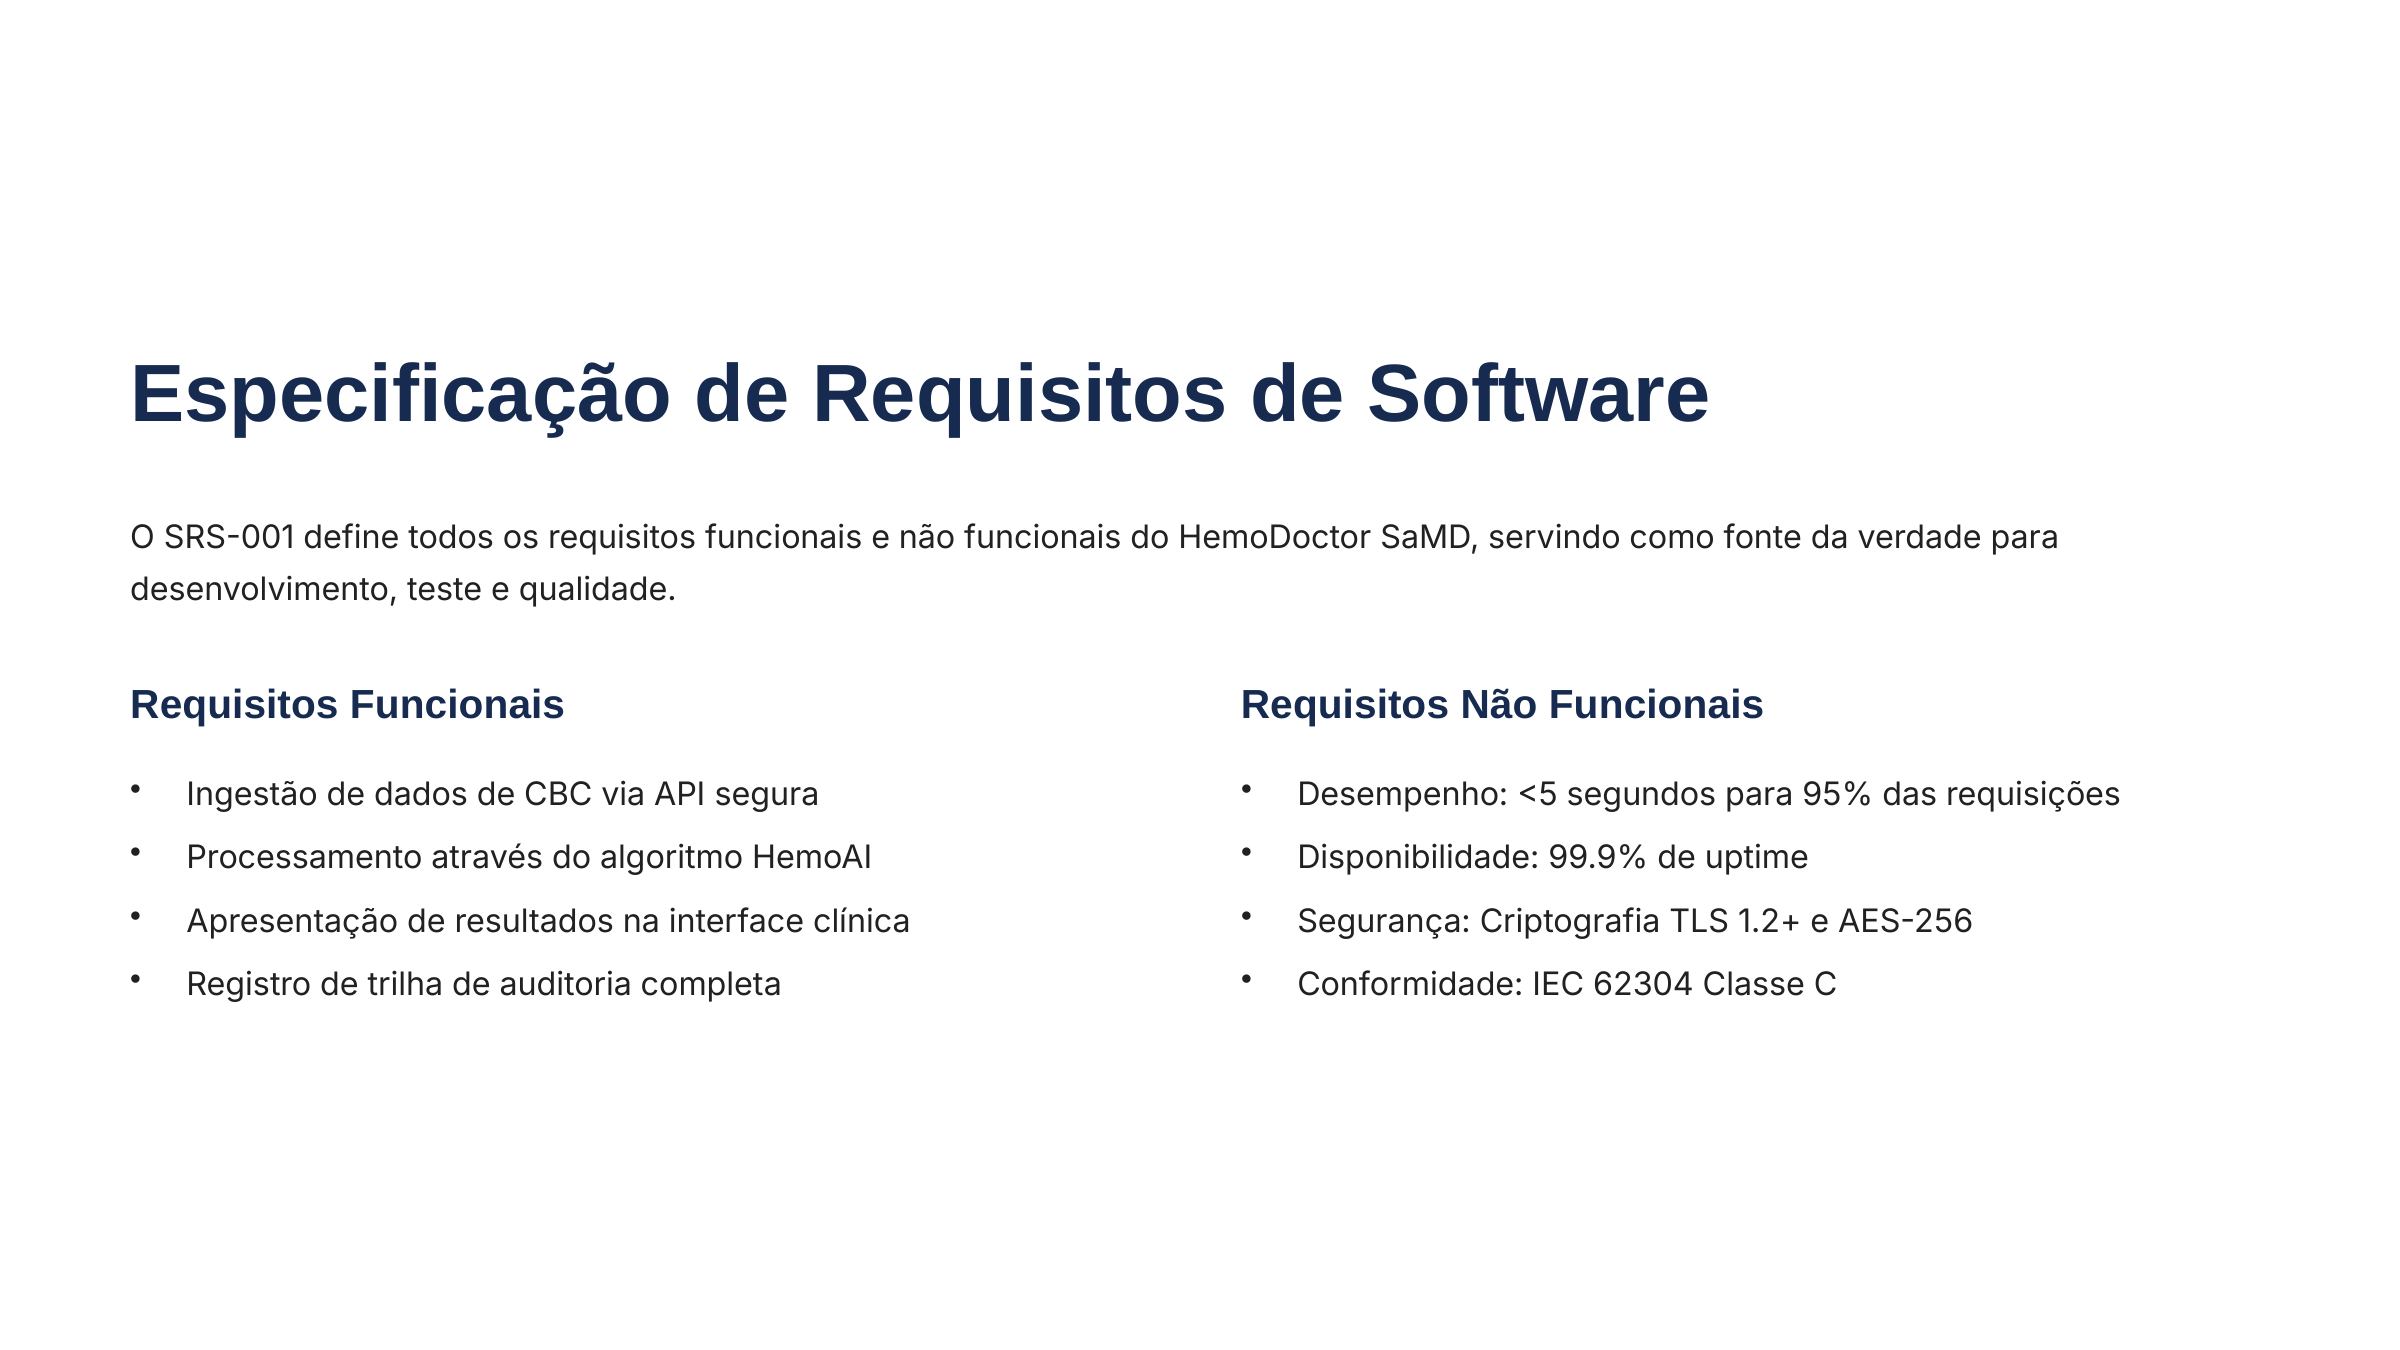

Especificação de Requisitos de Software
O SRS-001 define todos os requisitos funcionais e não funcionais do HemoDoctor SaMD, servindo como fonte da verdade para desenvolvimento, teste e qualidade.
Requisitos Funcionais
Requisitos Não Funcionais
Ingestão de dados de CBC via API segura
Desempenho: <5 segundos para 95% das requisições
Processamento através do algoritmo HemoAI
Disponibilidade: 99.9% de uptime
Apresentação de resultados na interface clínica
Segurança: Criptografia TLS 1.2+ e AES-256
Registro de trilha de auditoria completa
Conformidade: IEC 62304 Classe C